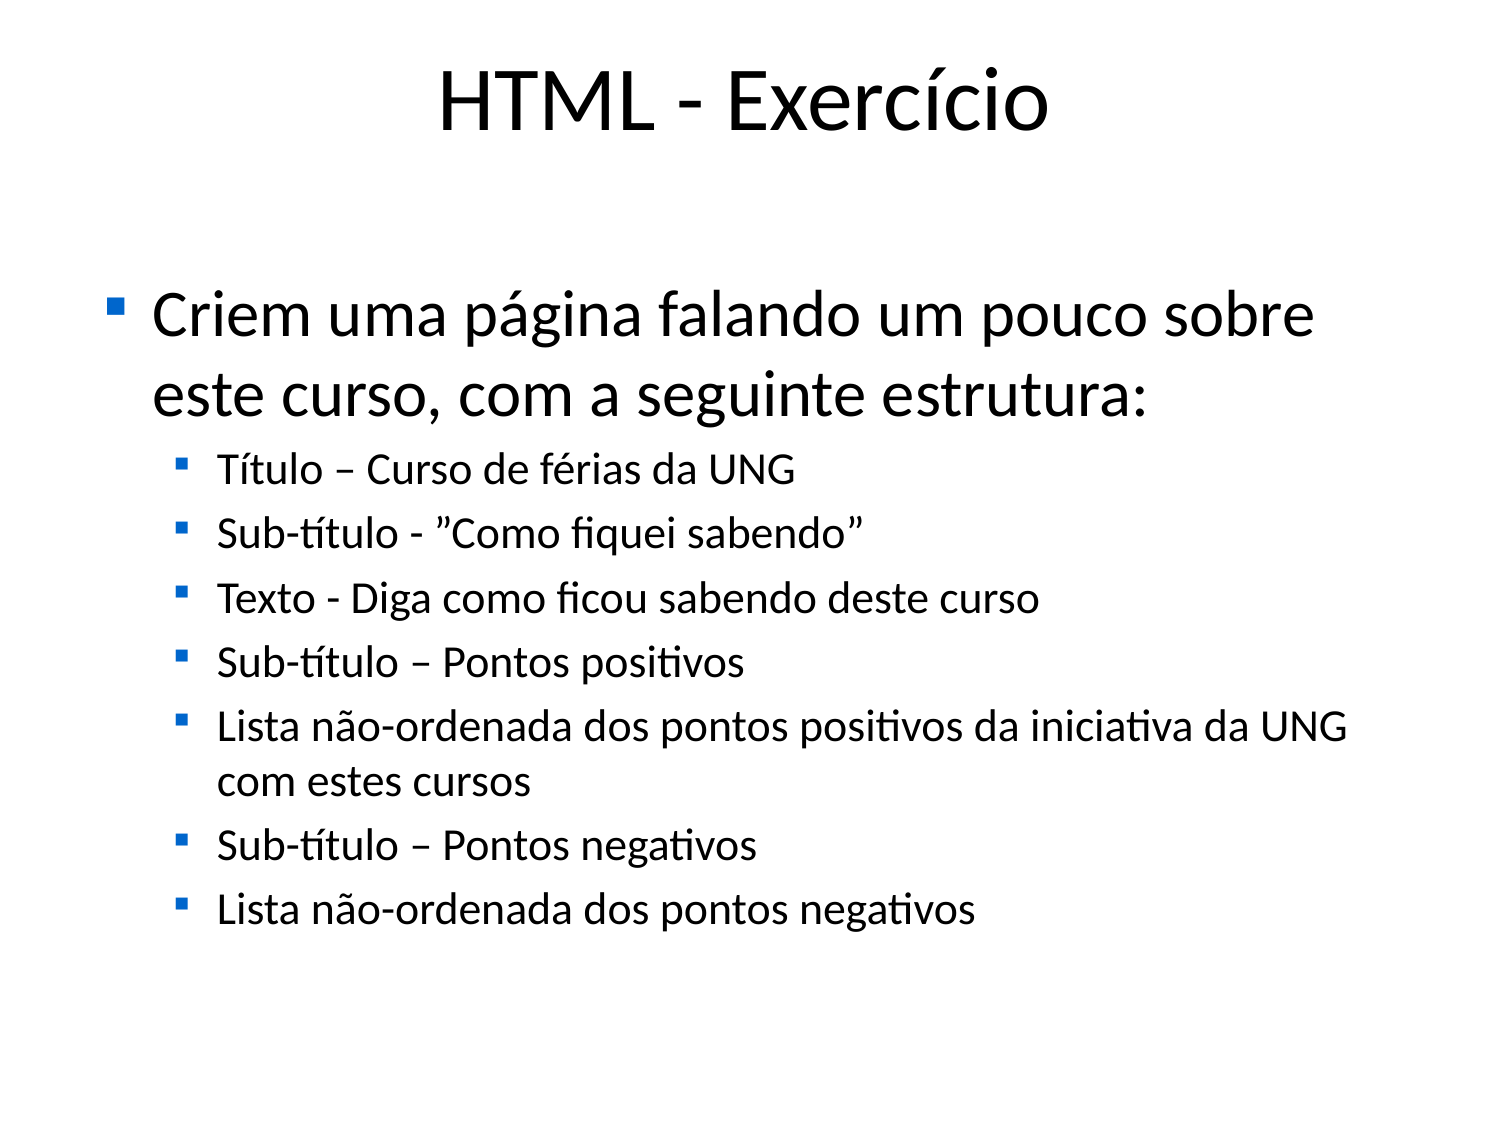

# HTML - Exercício
Criem uma página falando um pouco sobre este curso, com a seguinte estrutura:
Título – Curso de férias da UNG
Sub-título - ”Como fiquei sabendo”
Texto - Diga como ficou sabendo deste curso
Sub-título – Pontos positivos
Lista não-ordenada dos pontos positivos da iniciativa da UNG com estes cursos
Sub-título – Pontos negativos
Lista não-ordenada dos pontos negativos